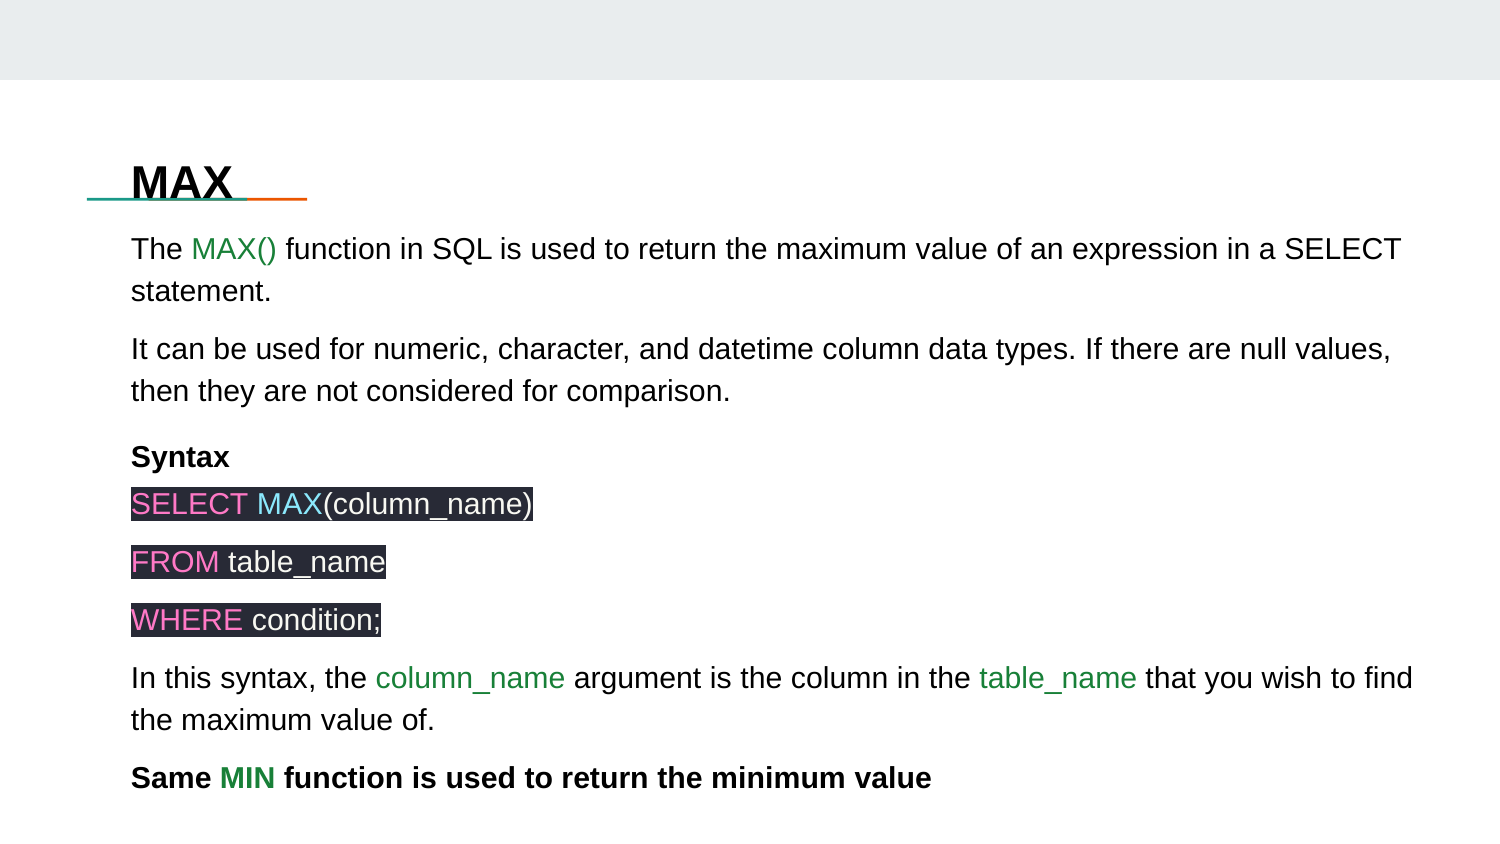

MAX
The MAX() function in SQL is used to return the maximum value of an expression in a SELECT statement.
It can be used for numeric, character, and datetime column data types. If there are null values, then they are not considered for comparison.
Syntax
SELECT MAX(column_name)
FROM table_name
WHERE condition;
In this syntax, the column_name argument is the column in the table_name that you wish to find the maximum value of.
Same MIN function is used to return the minimum value